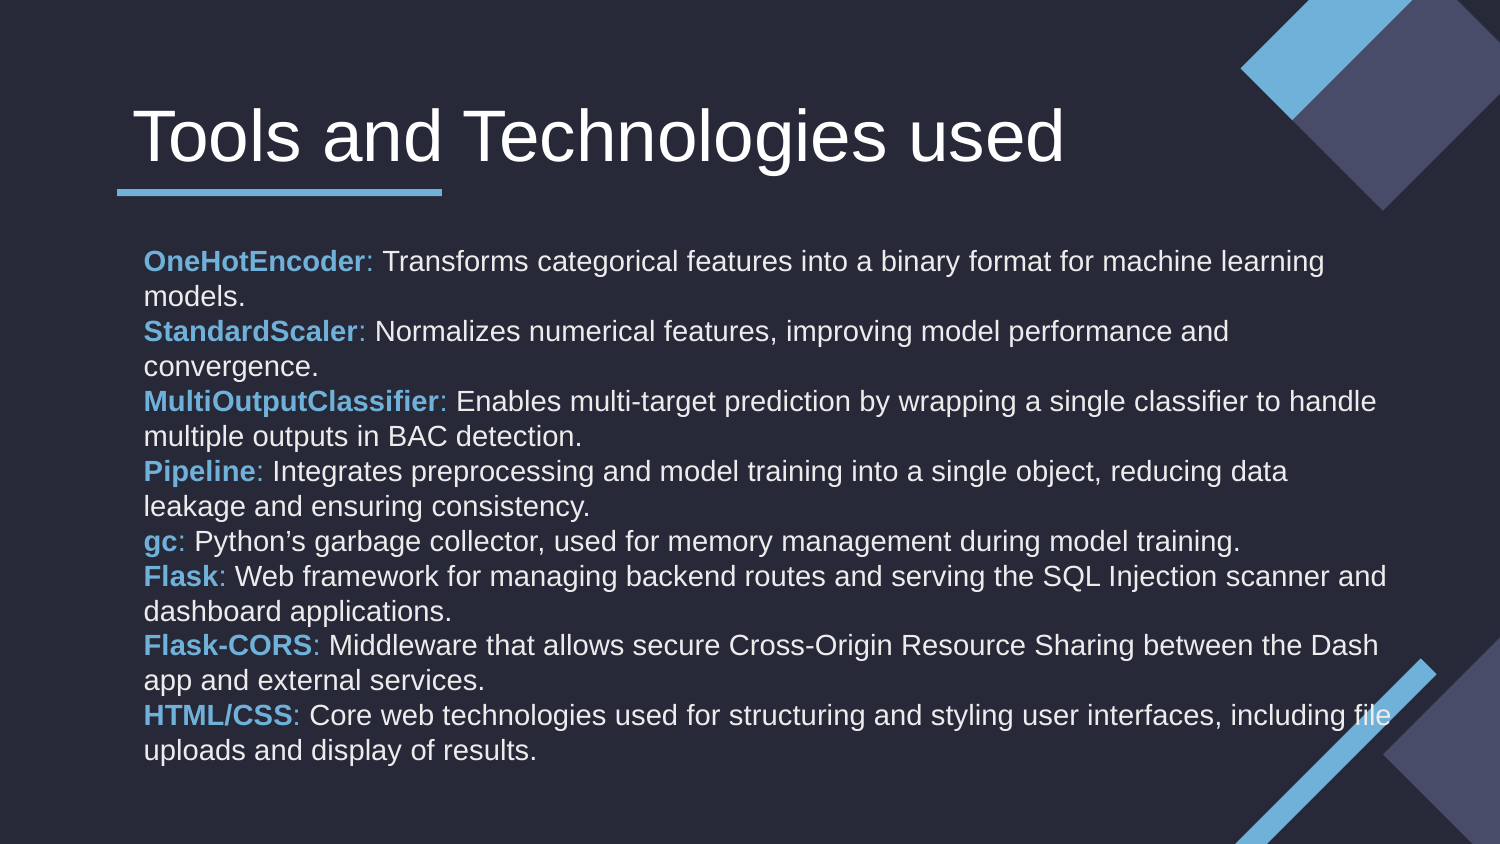

# Tools and Technologies used
OneHotEncoder: Transforms categorical features into a binary format for machine learning models.
StandardScaler: Normalizes numerical features, improving model performance and convergence.
MultiOutputClassifier: Enables multi-target prediction by wrapping a single classifier to handle multiple outputs in BAC detection.
Pipeline: Integrates preprocessing and model training into a single object, reducing data leakage and ensuring consistency.
gc: Python’s garbage collector, used for memory management during model training.
Flask: Web framework for managing backend routes and serving the SQL Injection scanner and dashboard applications.
Flask-CORS: Middleware that allows secure Cross-Origin Resource Sharing between the Dash app and external services.
HTML/CSS: Core web technologies used for structuring and styling user interfaces, including file uploads and display of results.